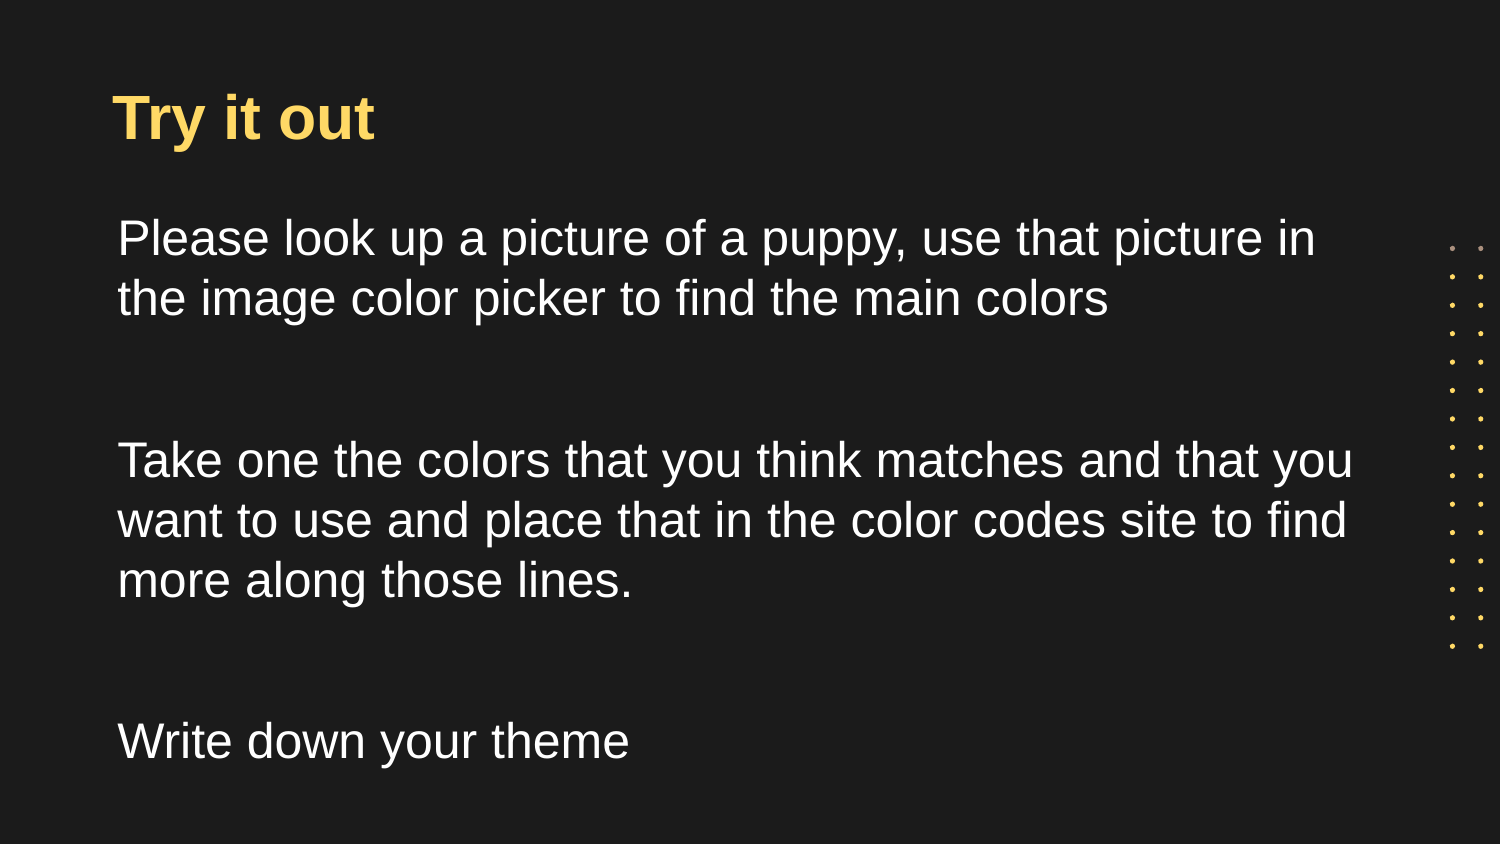

# Try it out
Please look up a picture of a puppy, use that picture in the image color picker to find the main colors

Take one the colors that you think matches and that you want to use and place that in the color codes site to find more along those lines.

Write down your theme